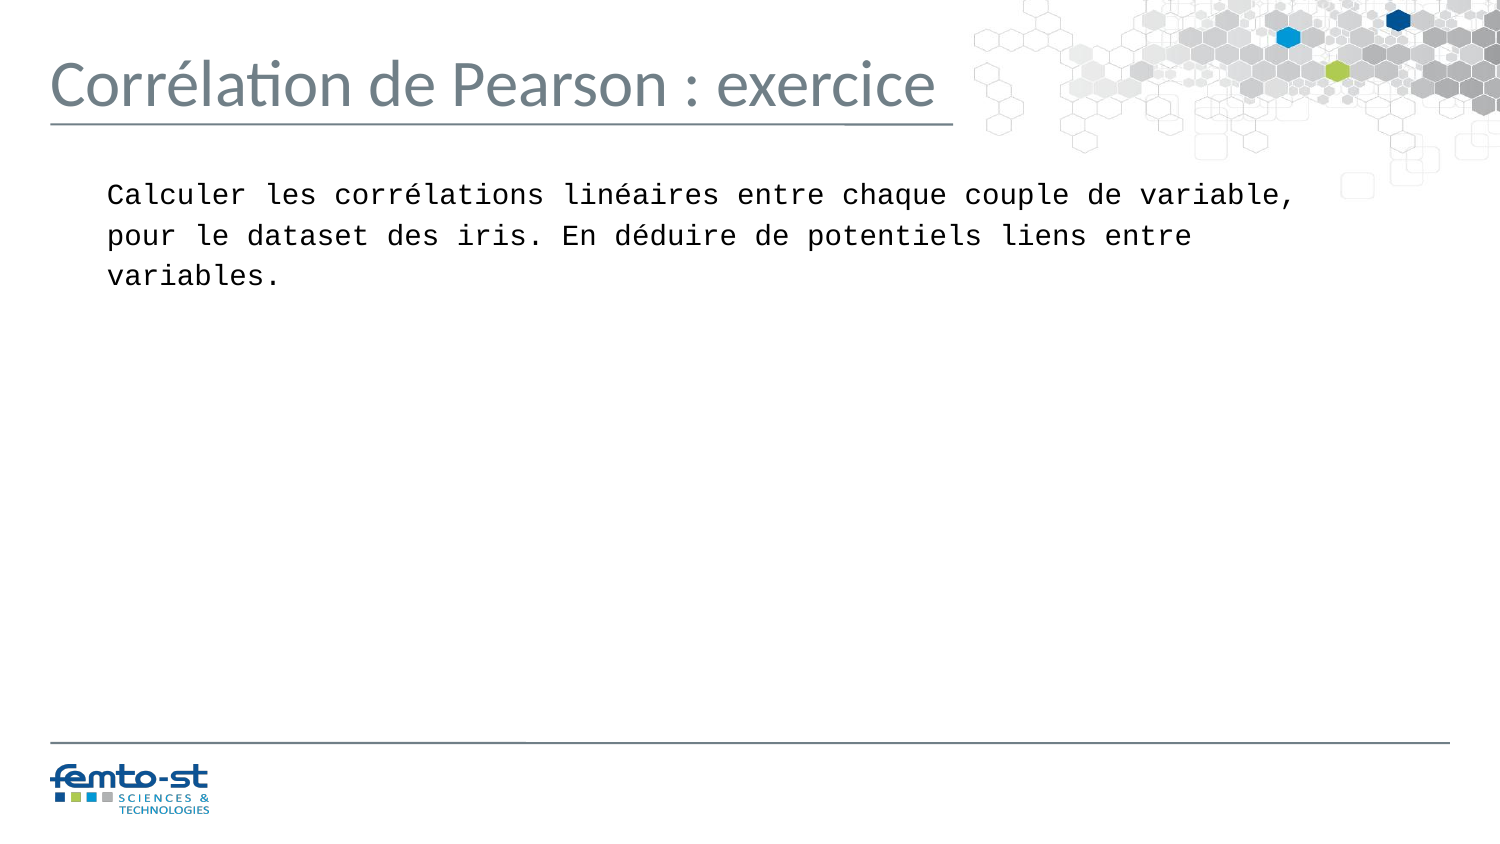

Corrélation de Pearson : exercice
Calculer les corrélations linéaires entre chaque couple de variable, pour le dataset des iris. En déduire de potentiels liens entre variables.